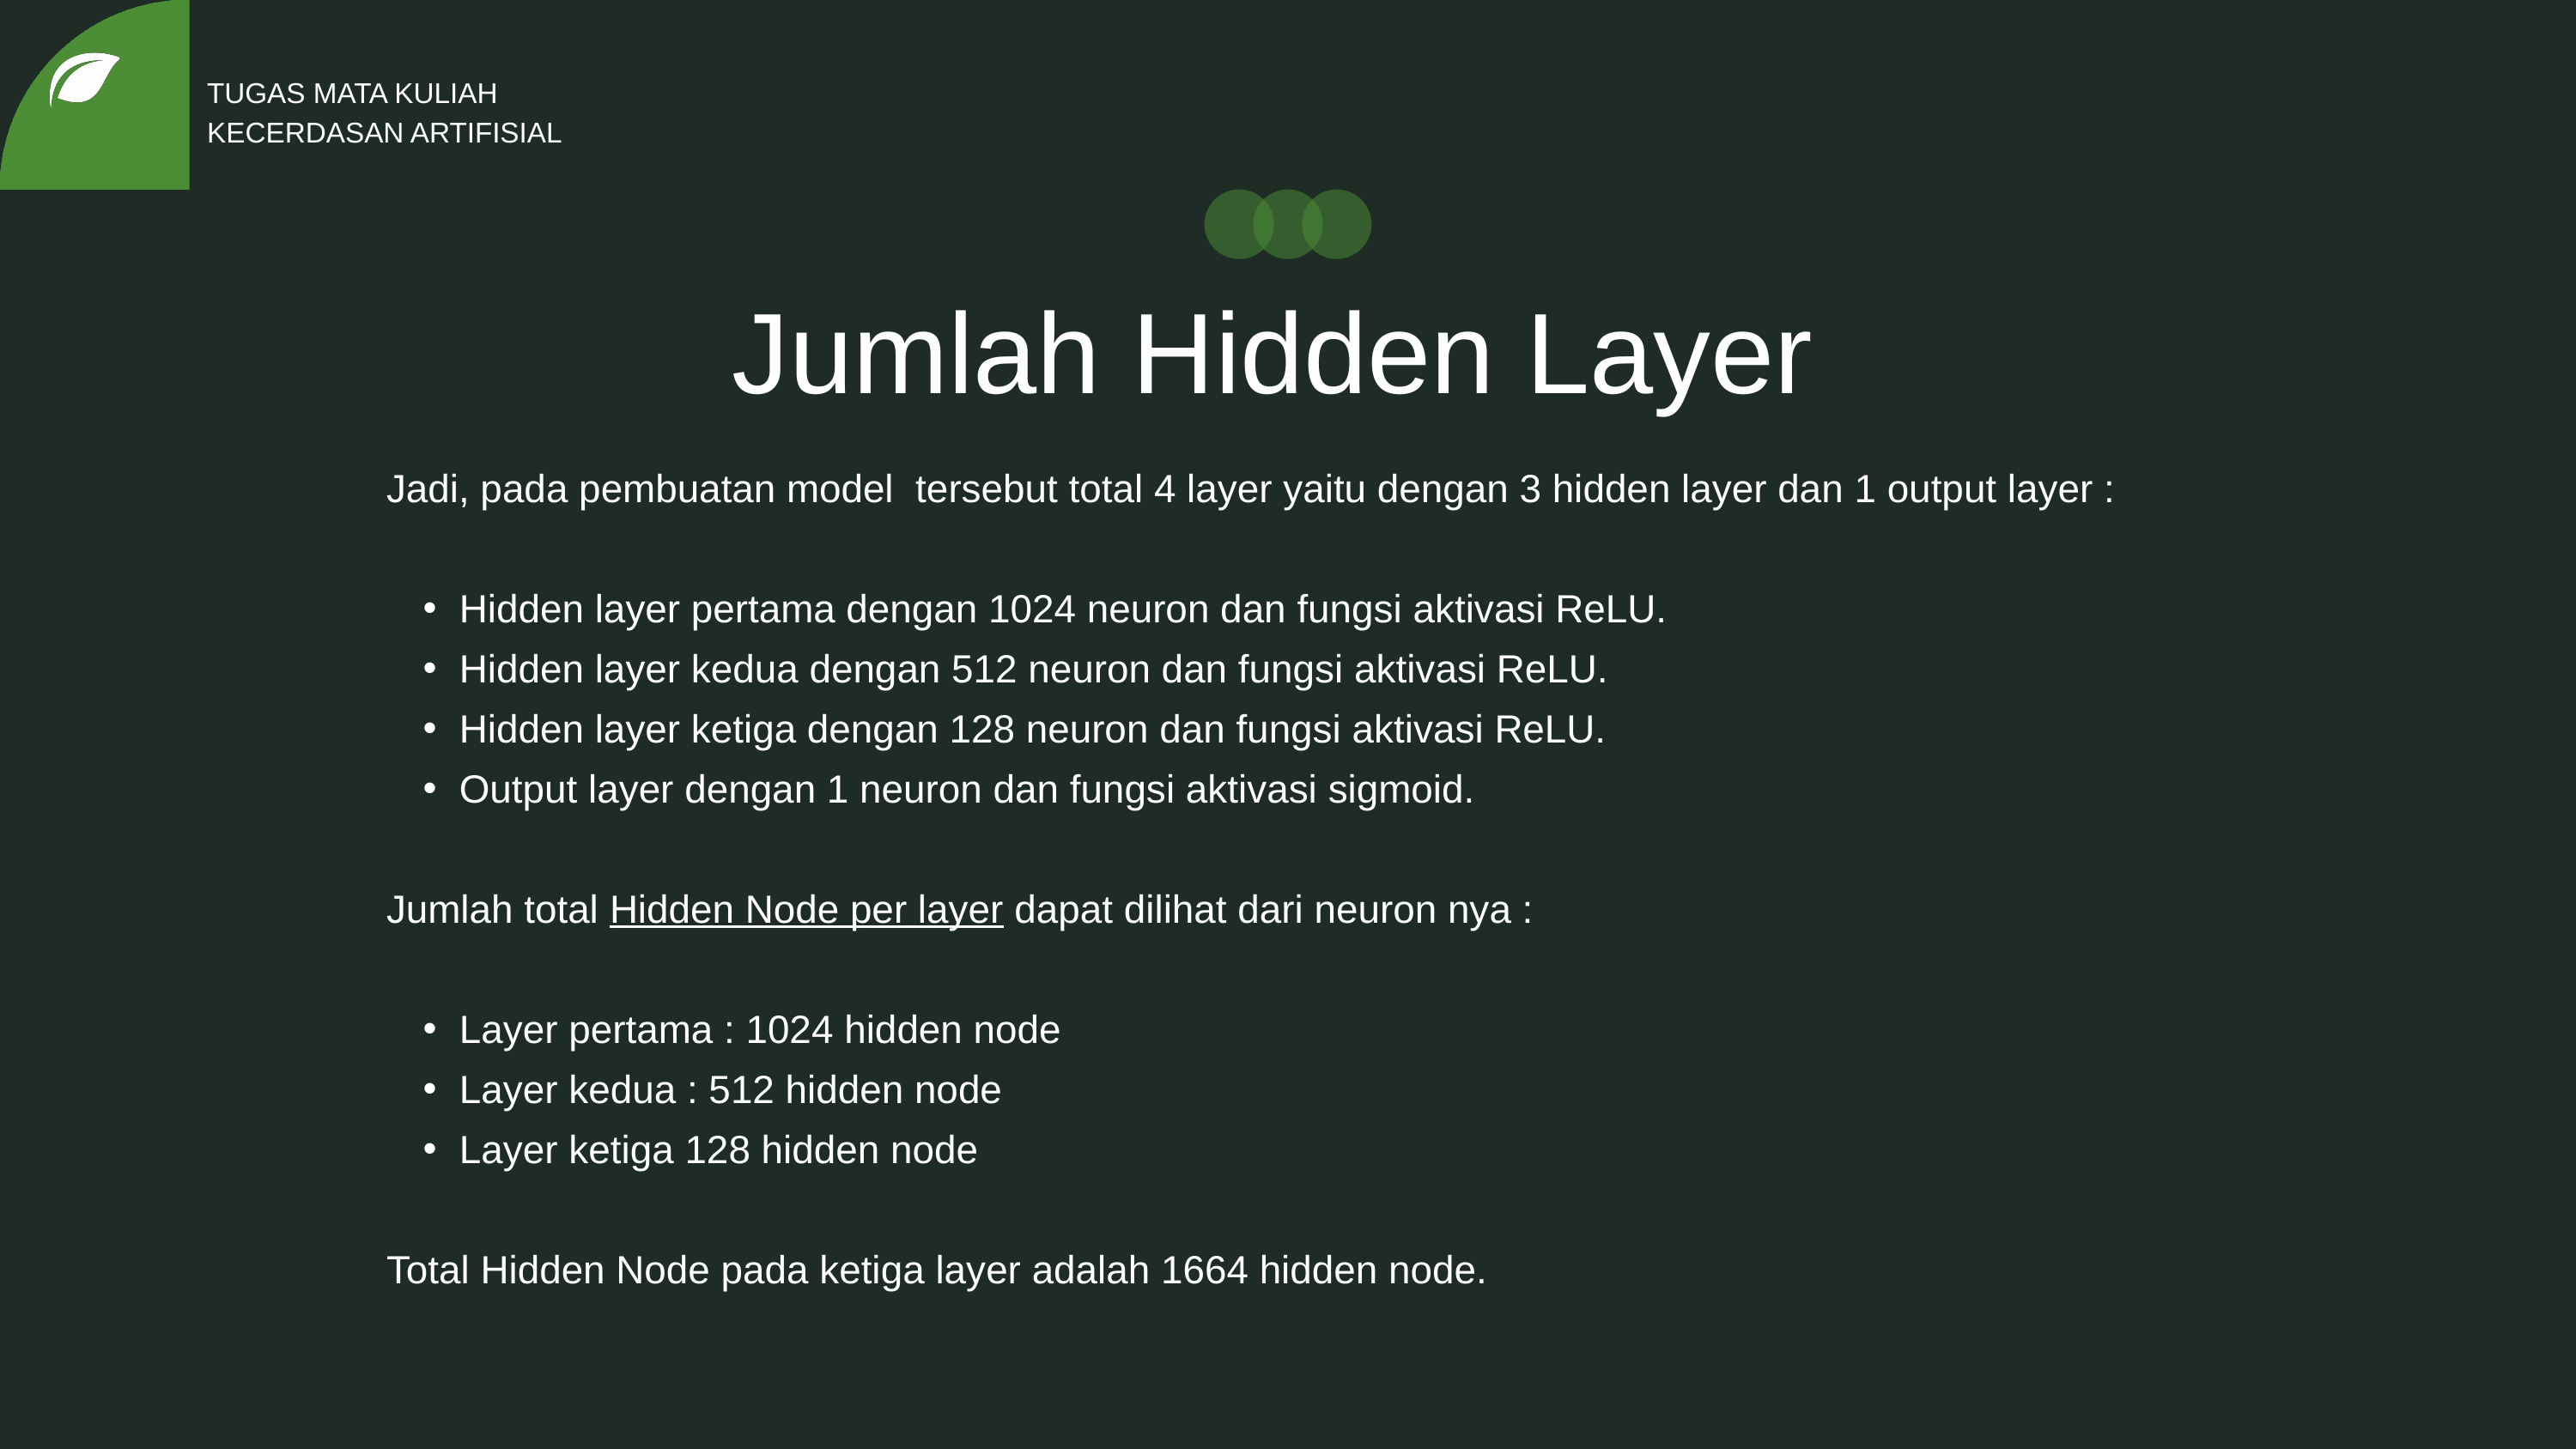

TUGAS MATA KULIAH
KECERDASAN ARTIFISIAL

Jumlah Hidden Layer
Jadi, pada pembuatan model  tersebut total 4 layer yaitu dengan 3 hidden layer dan 1 output layer :

Hidden layer pertama dengan 1024 neuron dan fungsi aktivasi ReLU.
Hidden layer kedua dengan 512 neuron dan fungsi aktivasi ReLU.
Hidden layer ketiga dengan 128 neuron dan fungsi aktivasi ReLU.
Output layer dengan 1 neuron dan fungsi aktivasi sigmoid.

Jumlah total Hidden Node per layer dapat dilihat dari neuron nya :

Layer pertama : 1024 hidden node
Layer kedua : 512 hidden node
Layer ketiga 128 hidden node

Total Hidden Node pada ketiga layer adalah 1664 hidden node.